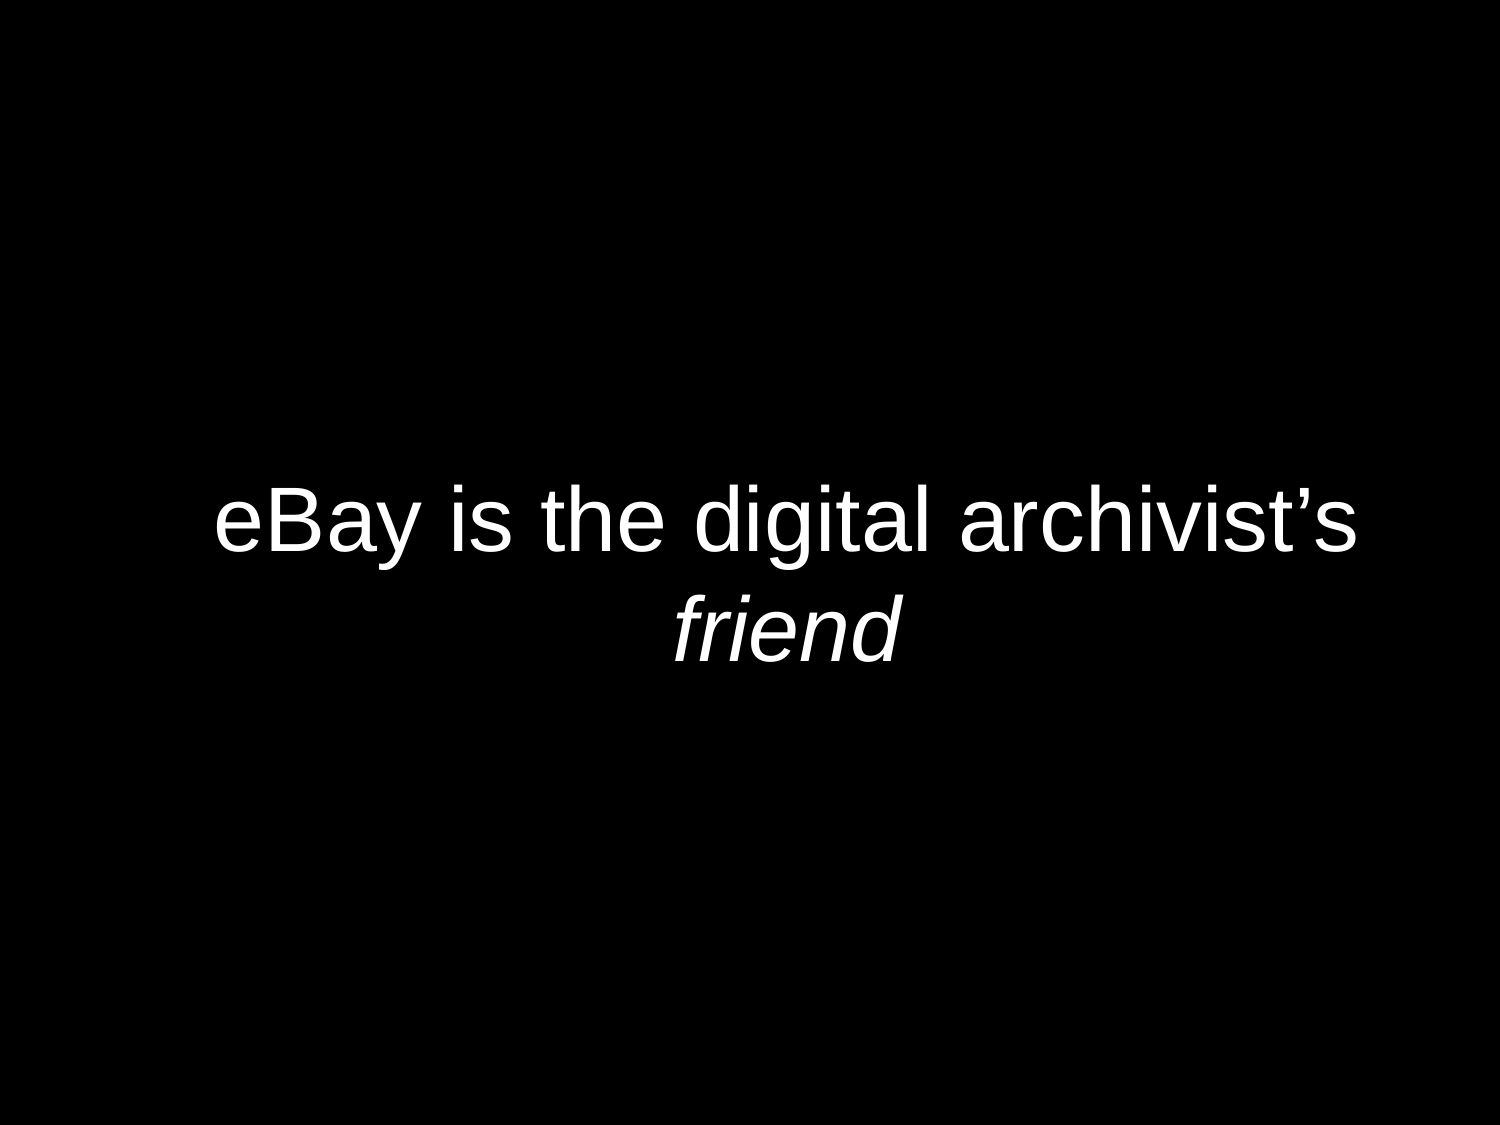

#
eBay is the digital archivist’s friend